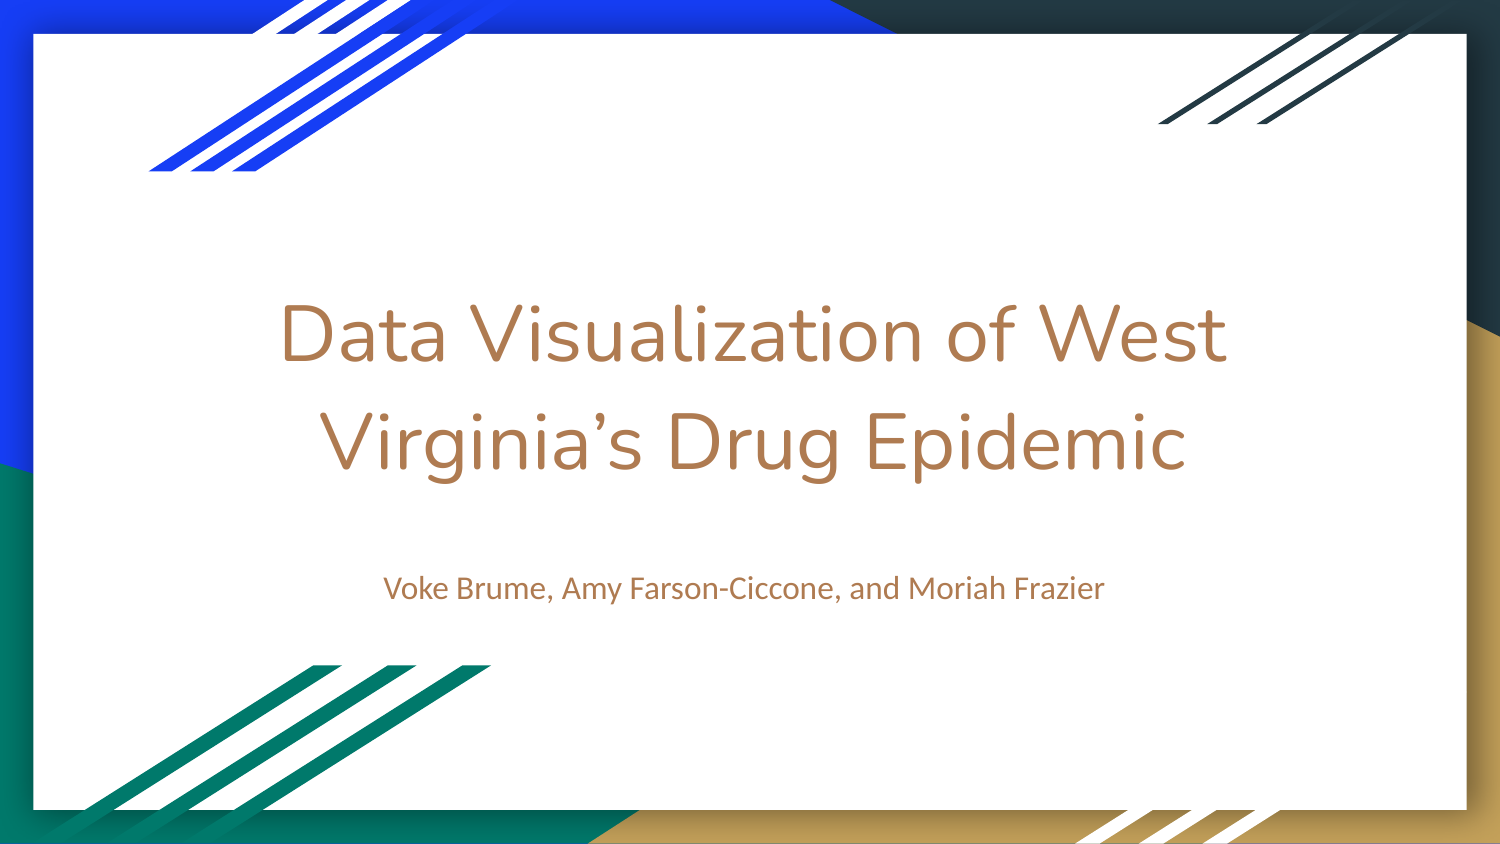

# Data Visualization of West Virginia’s Drug Epidemic
Voke Brume, Amy Farson-Ciccone, and Moriah Frazier